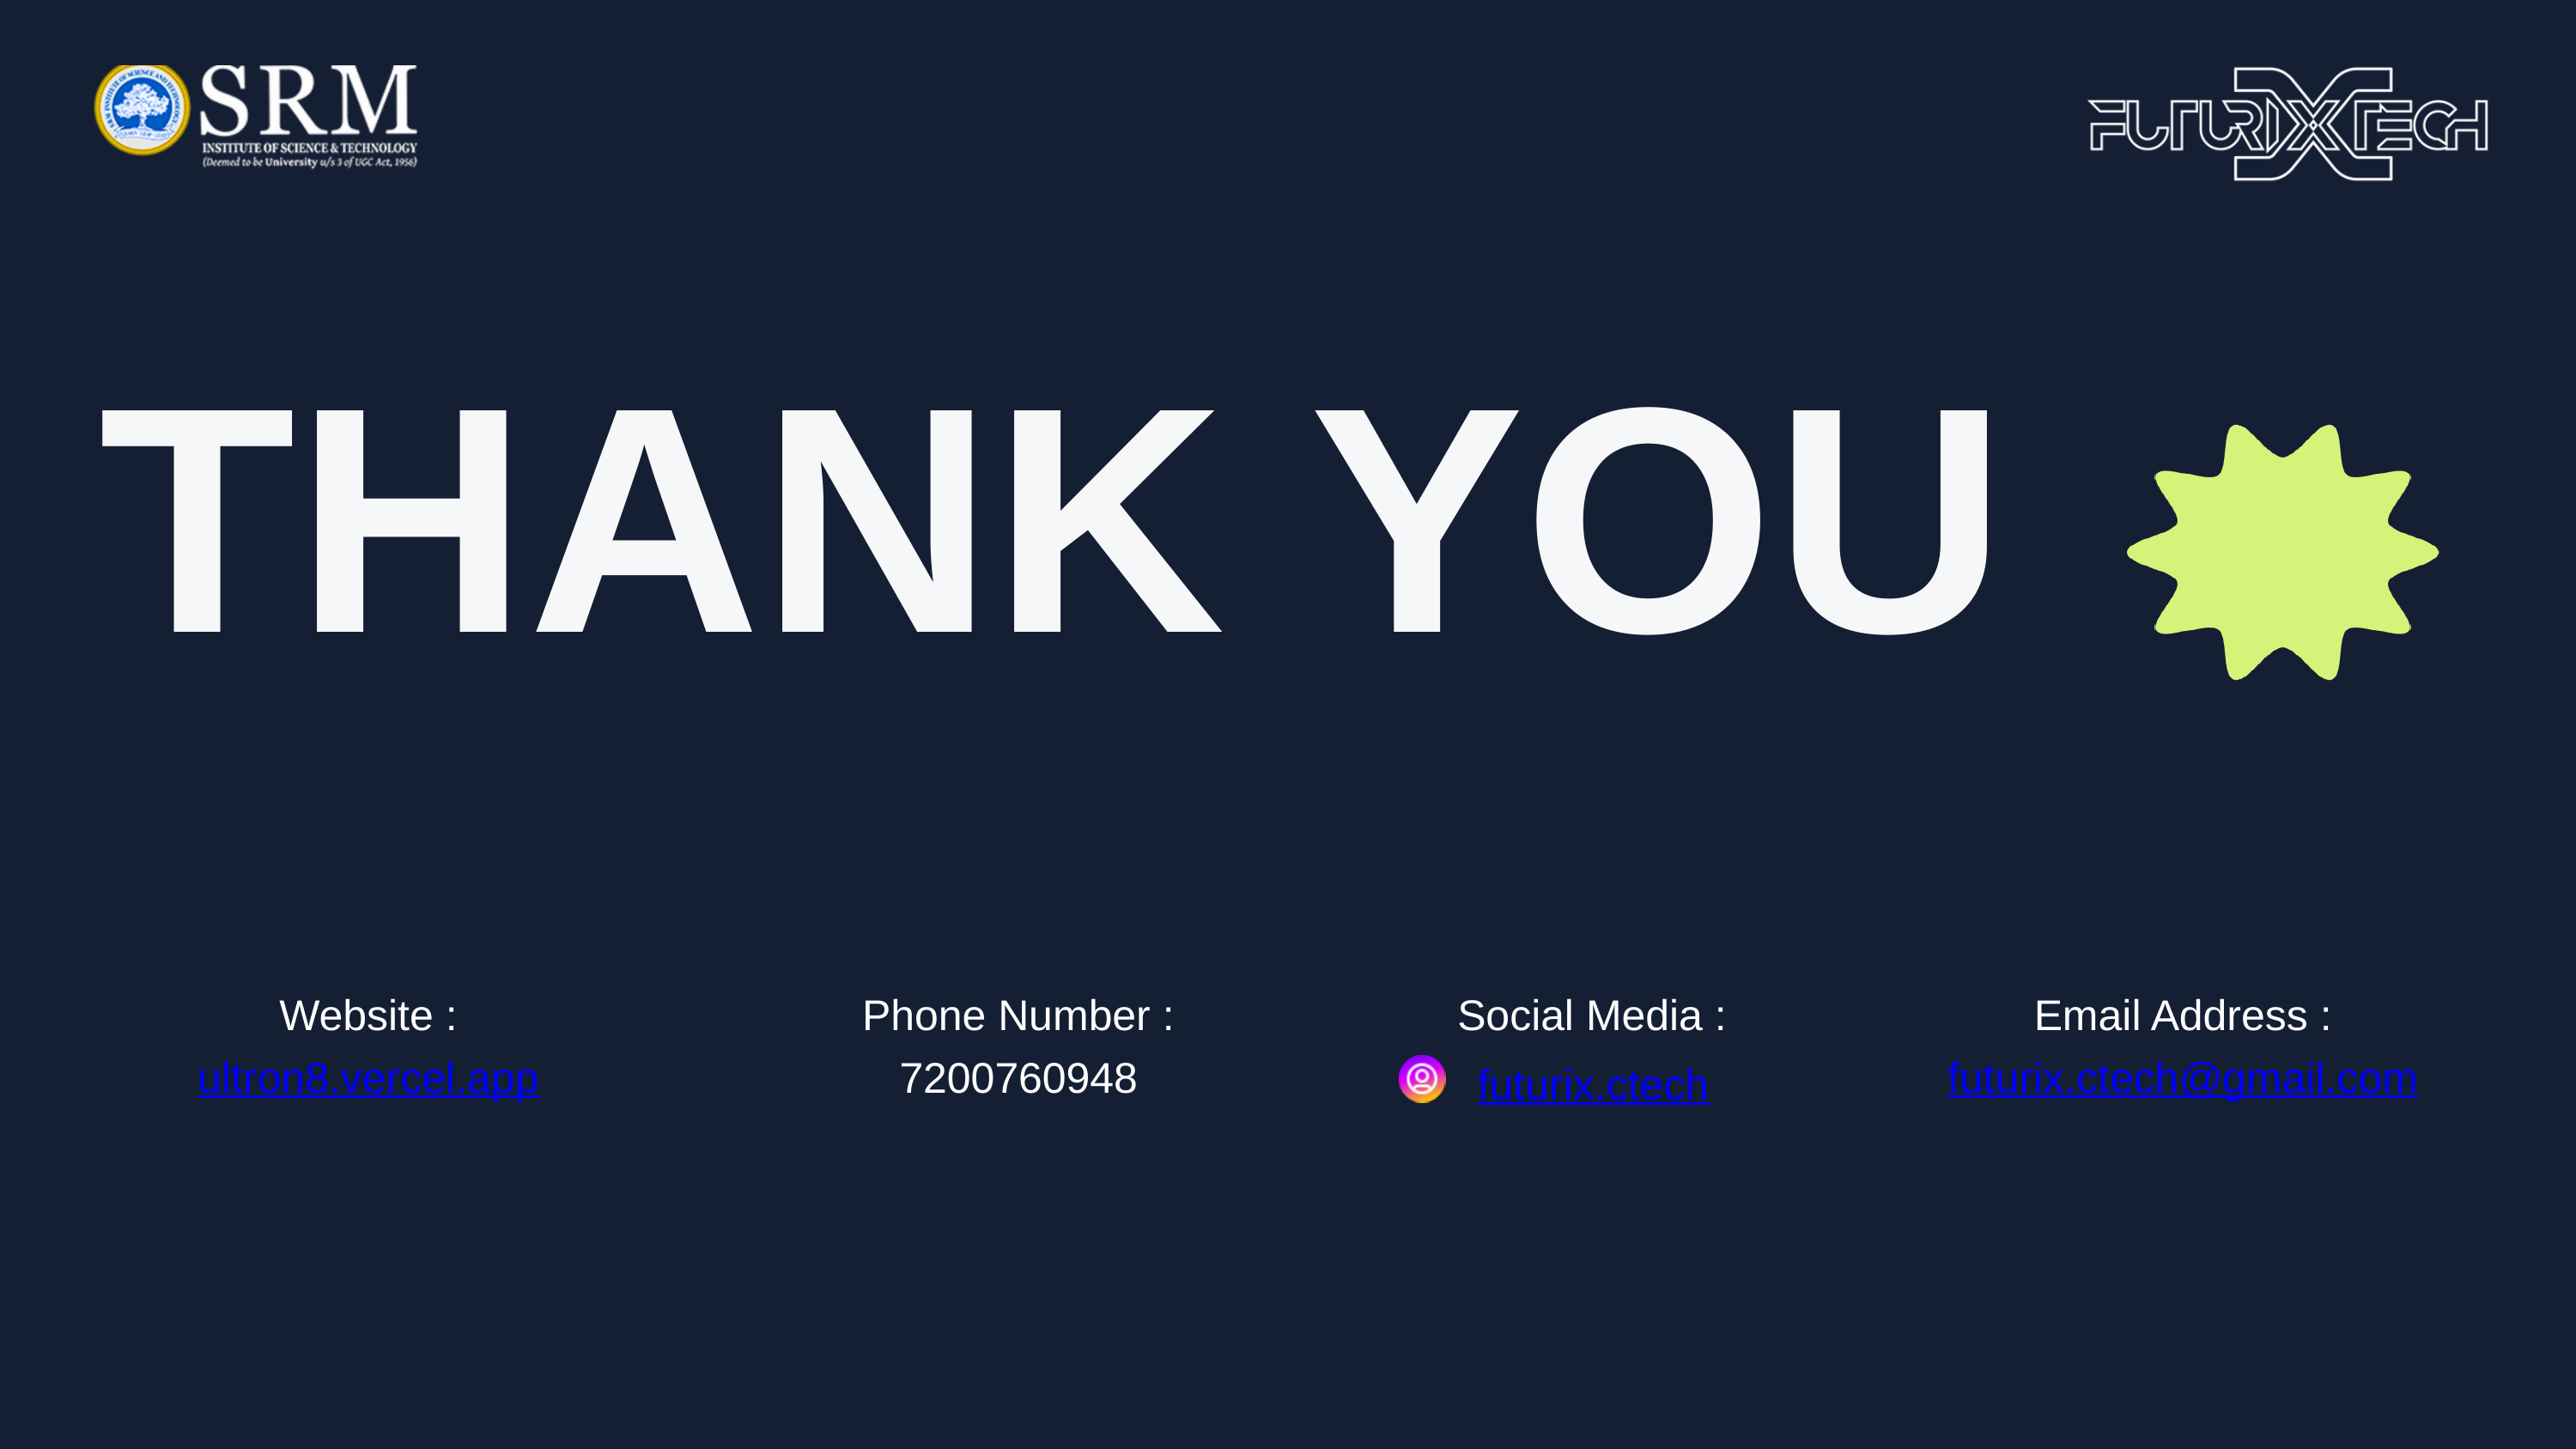

THANK YOU

Website :
Phone Number :
Social Media :
Email Address :
ultron8.vercel.app
7200760948
futurix.ctech@gmail.com
futurix.ctech